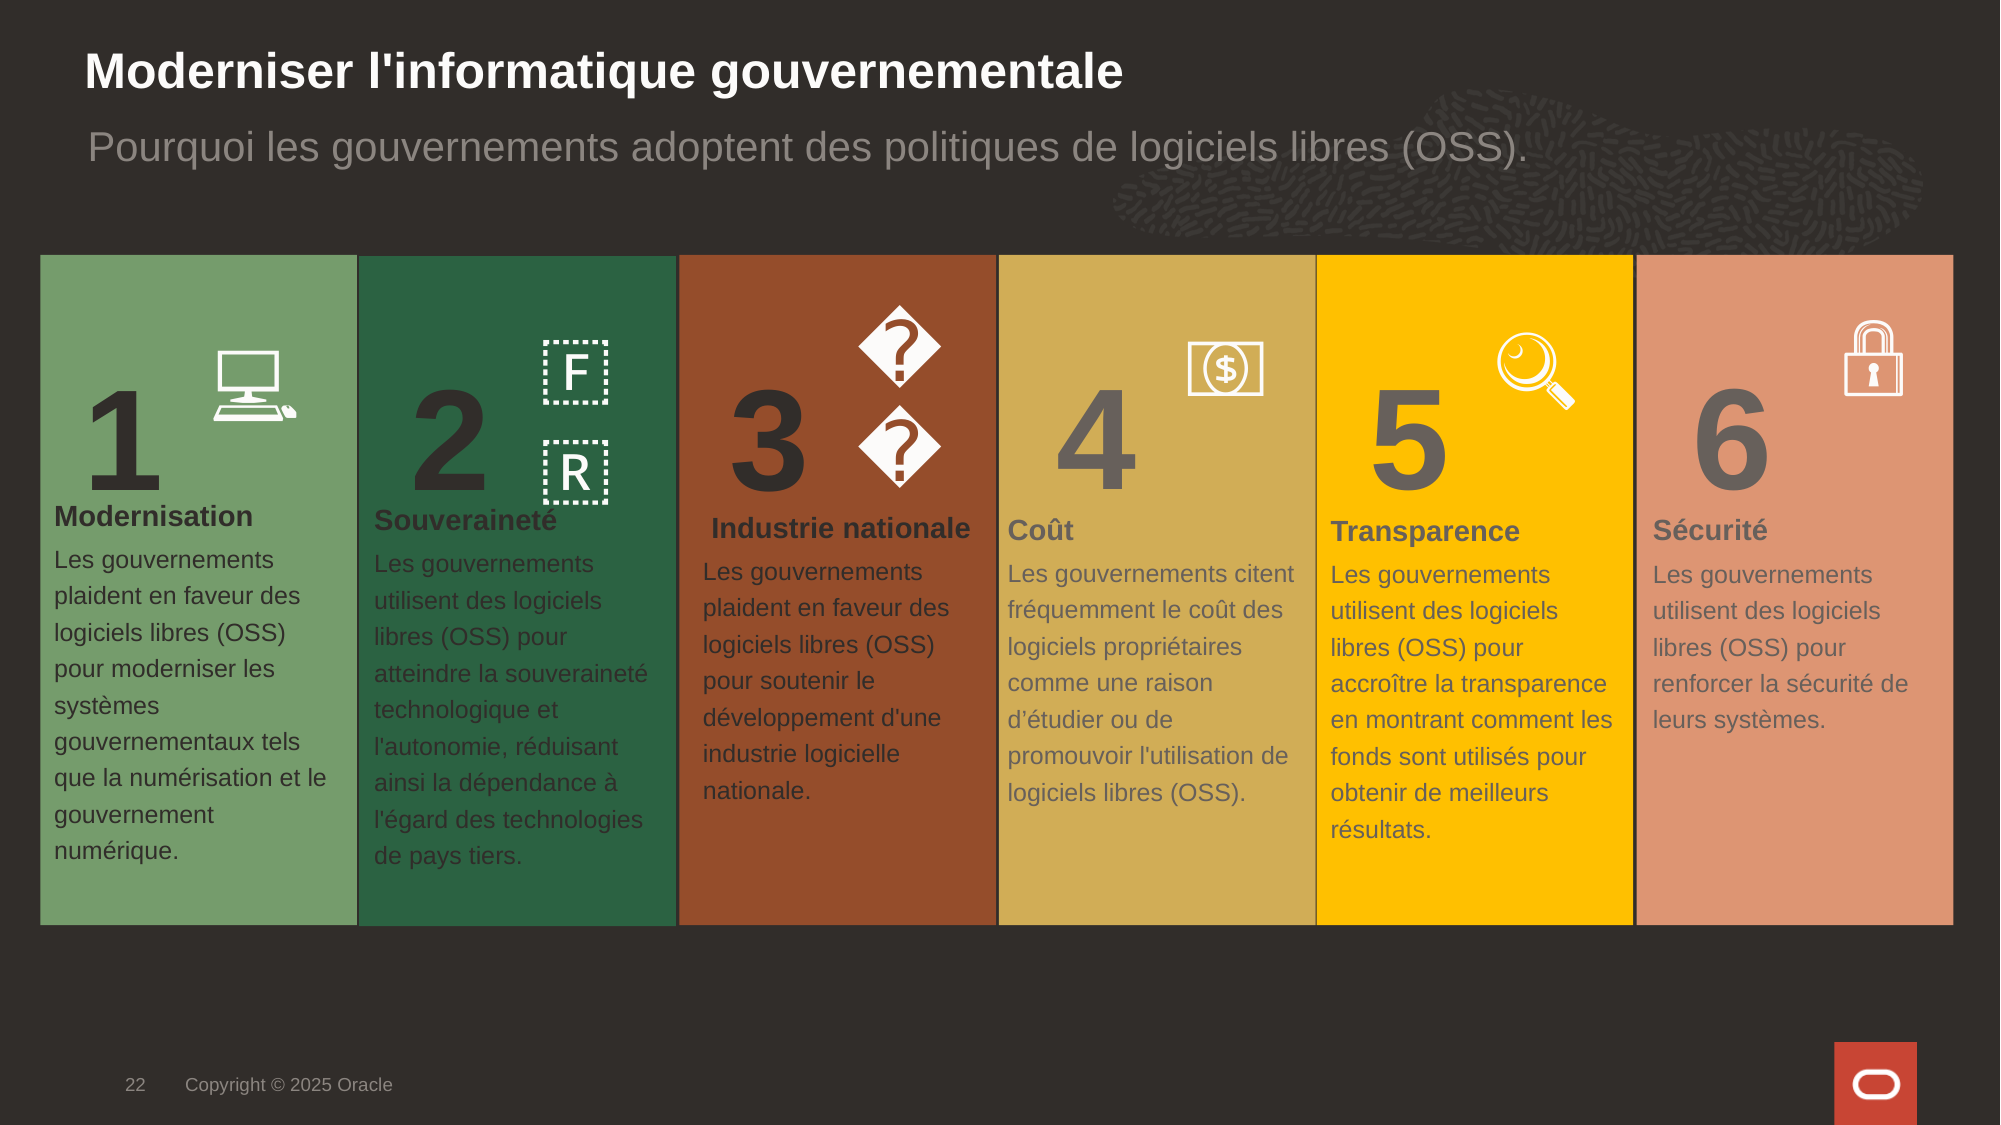

Moderniser l'informatique gouvernementale

 Pourquoi les gouvernements adoptent des politiques de logiciels libres (OSS).

6
Sécurité
Les gouvernements utilisent des logiciels libres (OSS) pour renforcer la sécurité de leurs systèmes.

🔒

1
Modernisation
Les gouvernements plaident en faveur des logiciels libres (OSS) pour moderniser les systèmes gouvernementaux tels que la numérisation et le gouvernement numérique.
💻

3
 Industrie nationale
Les gouvernements plaident en faveur des logiciels libres (OSS) pour soutenir le développement d'une industrie logicielle nationale.

🏭

4
Coût
Les gouvernements citent fréquemment le coût des logiciels propriétaires comme une raison d’étudier ou de promouvoir l'utilisation de logiciels libres (OSS).

💵

5
Transparence
Les gouvernements utilisent des logiciels libres (OSS) pour accroître la transparence en montrant comment les fonds sont utilisés pour obtenir de meilleurs résultats.

🔍

🇫🇷
2
Souveraineté
Les gouvernements utilisent des logiciels libres (OSS) pour atteindre la souveraineté technologique et l'autonomie, réduisant ainsi la dépendance à l'égard des technologies de pays tiers.

22
Copyright © 2025 Oracle